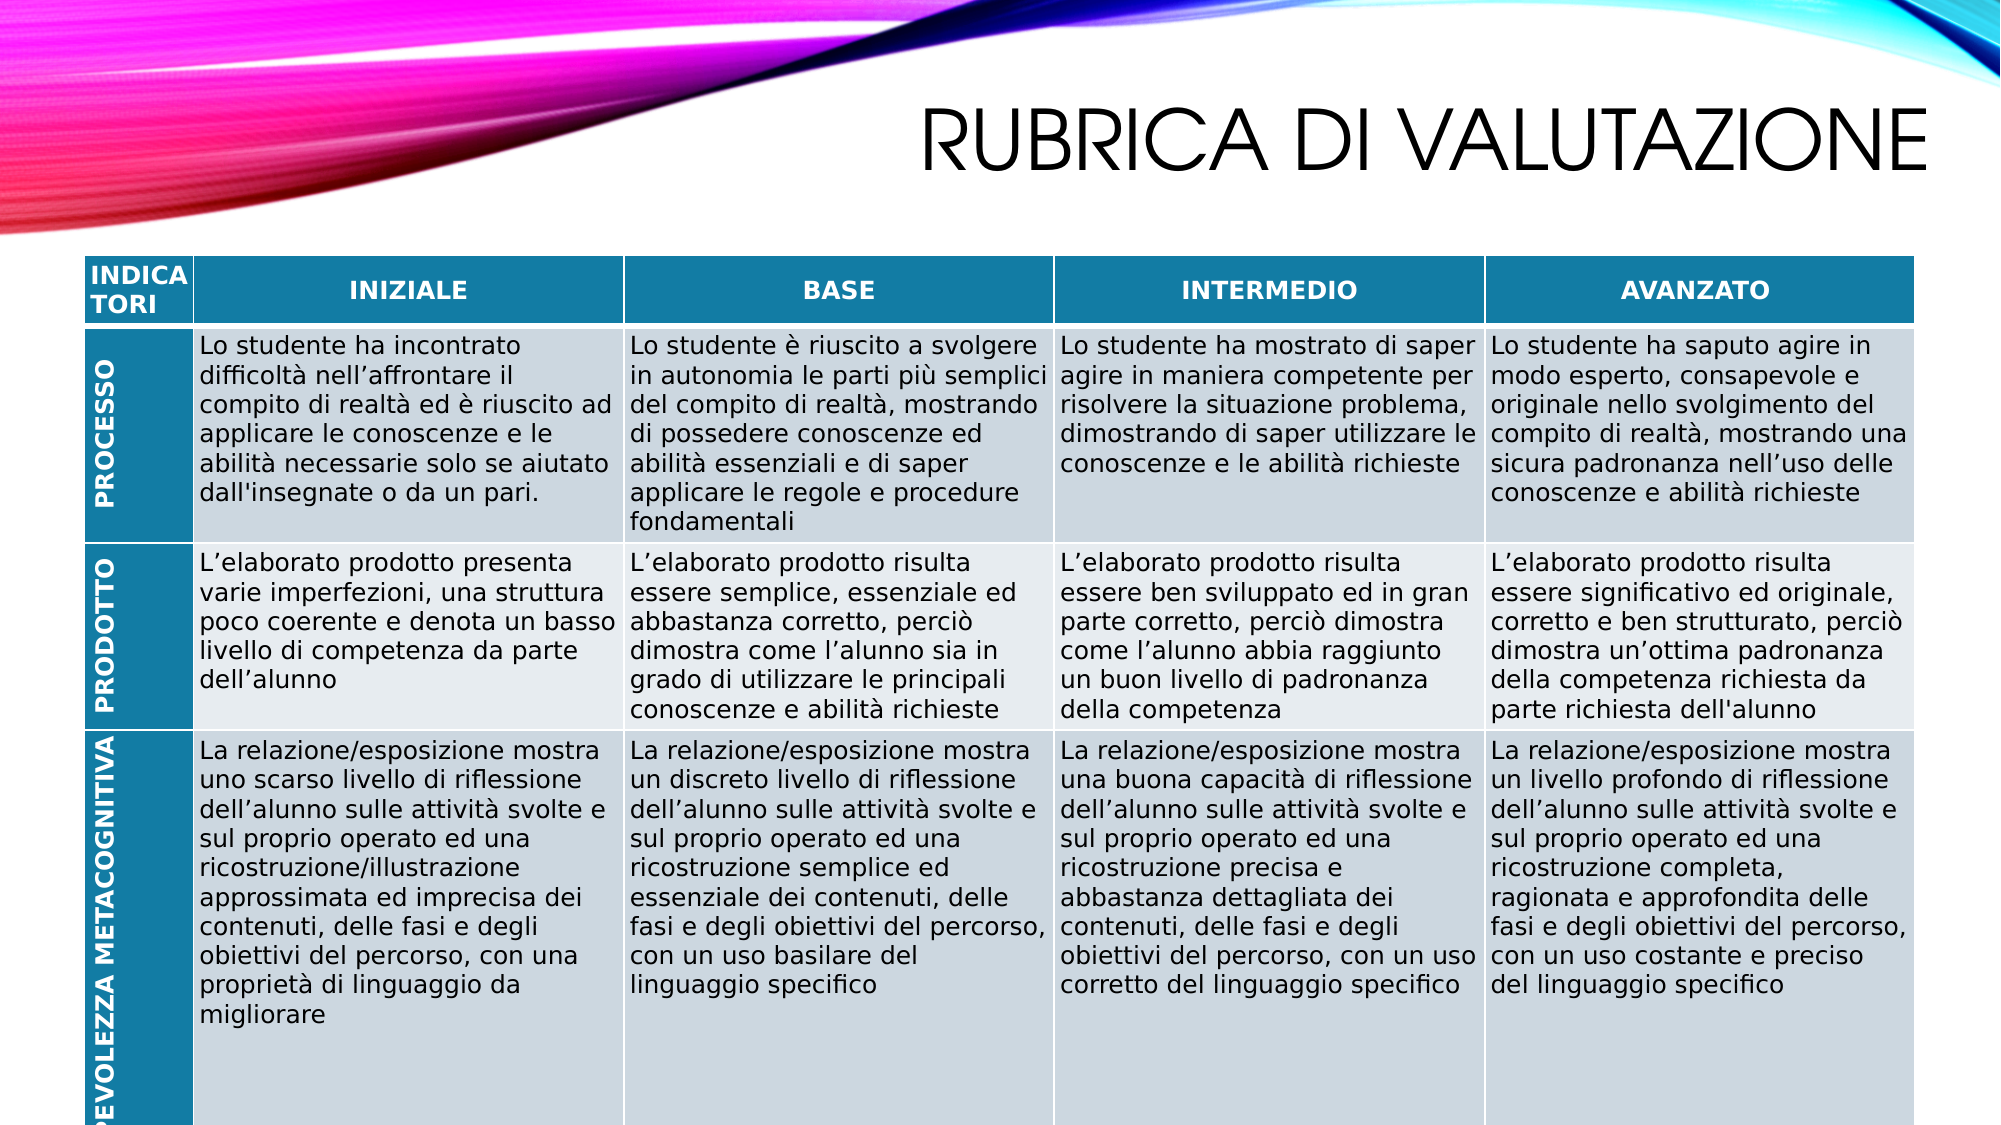

# rubrica di valutazione
| INDICATORI | INIZIALE | BASE | INTERMEDIO | AVANZATO |
| --- | --- | --- | --- | --- |
| PROCESSO | Lo studente ha incontrato difficoltà nell’affrontare il compito di realtà ed è riuscito ad applicare le conoscenze e le abilità necessarie solo se aiutato dall'insegnate o da un pari. | Lo studente è riuscito a svolgere in autonomia le parti più semplici del compito di realtà, mostrando di possedere conoscenze ed abilità essenziali e di saper applicare le regole e procedure fondamentali | Lo studente ha mostrato di saper agire in maniera competente per risolvere la situazione problema, dimostrando di saper utilizzare le conoscenze e le abilità richieste | Lo studente ha saputo agire in modo esperto, consapevole e originale nello svolgimento del compito di realtà, mostrando una sicura padronanza nell’uso delle conoscenze e abilità richieste |
| PRODOTTO | L’elaborato prodotto presenta varie imperfezioni, una struttura poco coerente e denota un basso livello di competenza da parte dell’alunno | L’elaborato prodotto risulta essere semplice, essenziale ed abbastanza corretto, perciò dimostra come l’alunno sia in grado di utilizzare le principali conoscenze e abilità richieste | L’elaborato prodotto risulta essere ben sviluppato ed in gran parte corretto, perciò dimostra come l’alunno abbia raggiunto un buon livello di padronanza della competenza | L’elaborato prodotto risulta essere significativo ed originale, corretto e ben strutturato, perciò dimostra un’ottima padronanza della competenza richiesta da parte richiesta dell'alunno |
| CONSAPEVOLEZZA METACOGNITIVA | La relazione/esposizione mostra uno scarso livello di riflessione dell’alunno sulle attività svolte e sul proprio operato ed una ricostruzione/illustrazione approssimata ed imprecisa dei contenuti, delle fasi e degli obiettivi del percorso, con una proprietà di linguaggio da migliorare | La relazione/esposizione mostra un discreto livello di riflessione dell’alunno sulle attività svolte e sul proprio operato ed una ricostruzione semplice ed essenziale dei contenuti, delle fasi e degli obiettivi del percorso, con un uso basilare del linguaggio specifico | La relazione/esposizione mostra una buona capacità di riflessione dell’alunno sulle attività svolte e sul proprio operato ed una ricostruzione precisa e abbastanza dettagliata dei contenuti, delle fasi e degli obiettivi del percorso, con un uso corretto del linguaggio specifico | La relazione/esposizione mostra un livello profondo di riflessione dell’alunno sulle attività svolte e sul proprio operato ed una ricostruzione completa, ragionata e approfondita delle fasi e degli obiettivi del percorso, con un uso costante e preciso del linguaggio specifico |